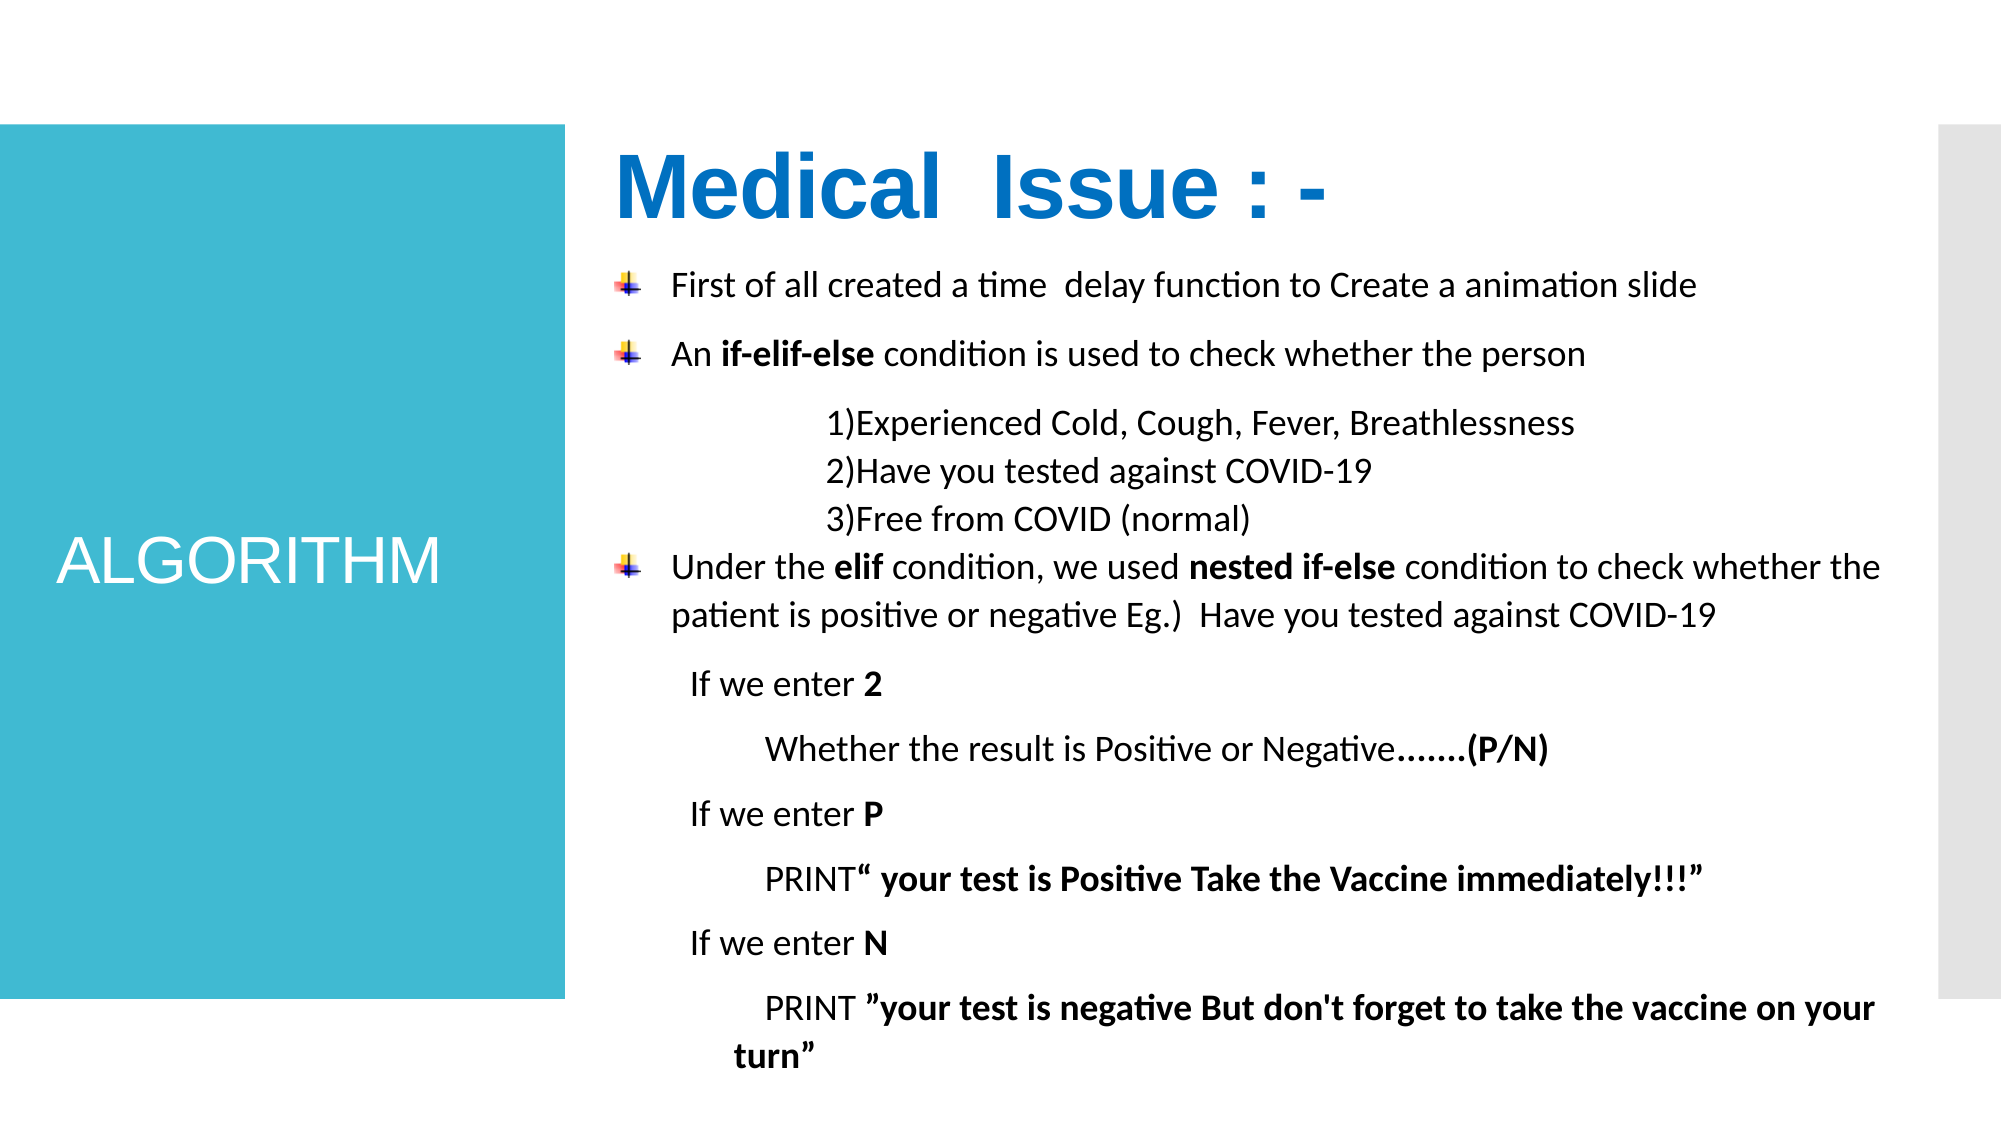

Medical  Issue : -
First of all created a time  delay function to Create a animation slide
An if-elif-else condition is used to check whether the person
                1)Experienced Cold, Cough, Fever, Breathlessness
                2)Have you tested against COVID-19
                3)Free from COVID (normal)
Under the elif condition, we used nested if-else condition to check whether the patient is positive or negative Eg.)  Have you tested against COVID-19
If we enter 2
Whether the result is Positive or Negative.......(P/N)
If we enter P
PRINT“ your test is Positive Take the Vaccine immediately!!!”
If we enter N
PRINT ”your test is negative But don't forget to take the vaccine on your turn”
# ALGORITHM